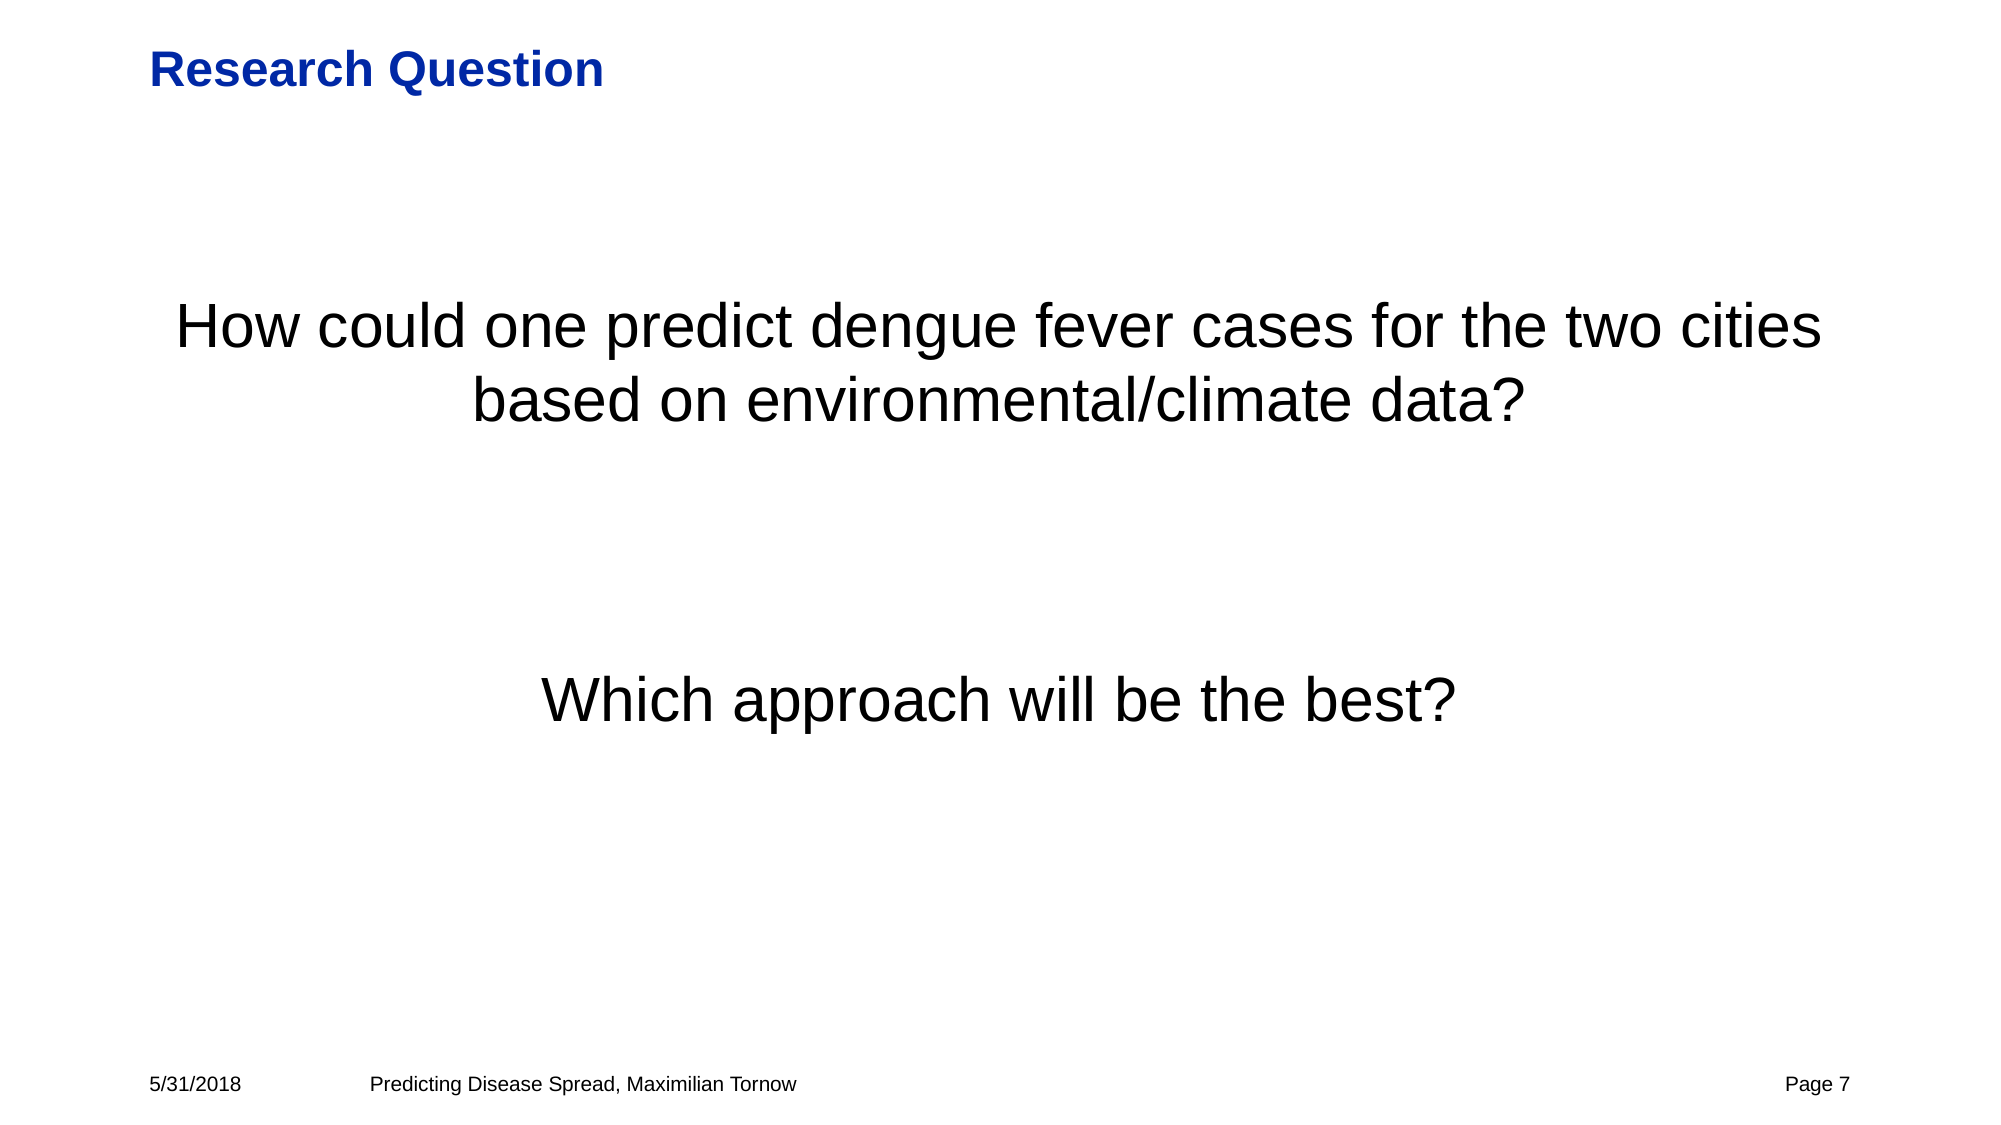

# Research Question

How could one predict dengue fever cases for the two cities based on environmental/climate data?

Which approach will be the best?
5/31/2018
Predicting Disease Spread, Maximilian Tornow
Page 7